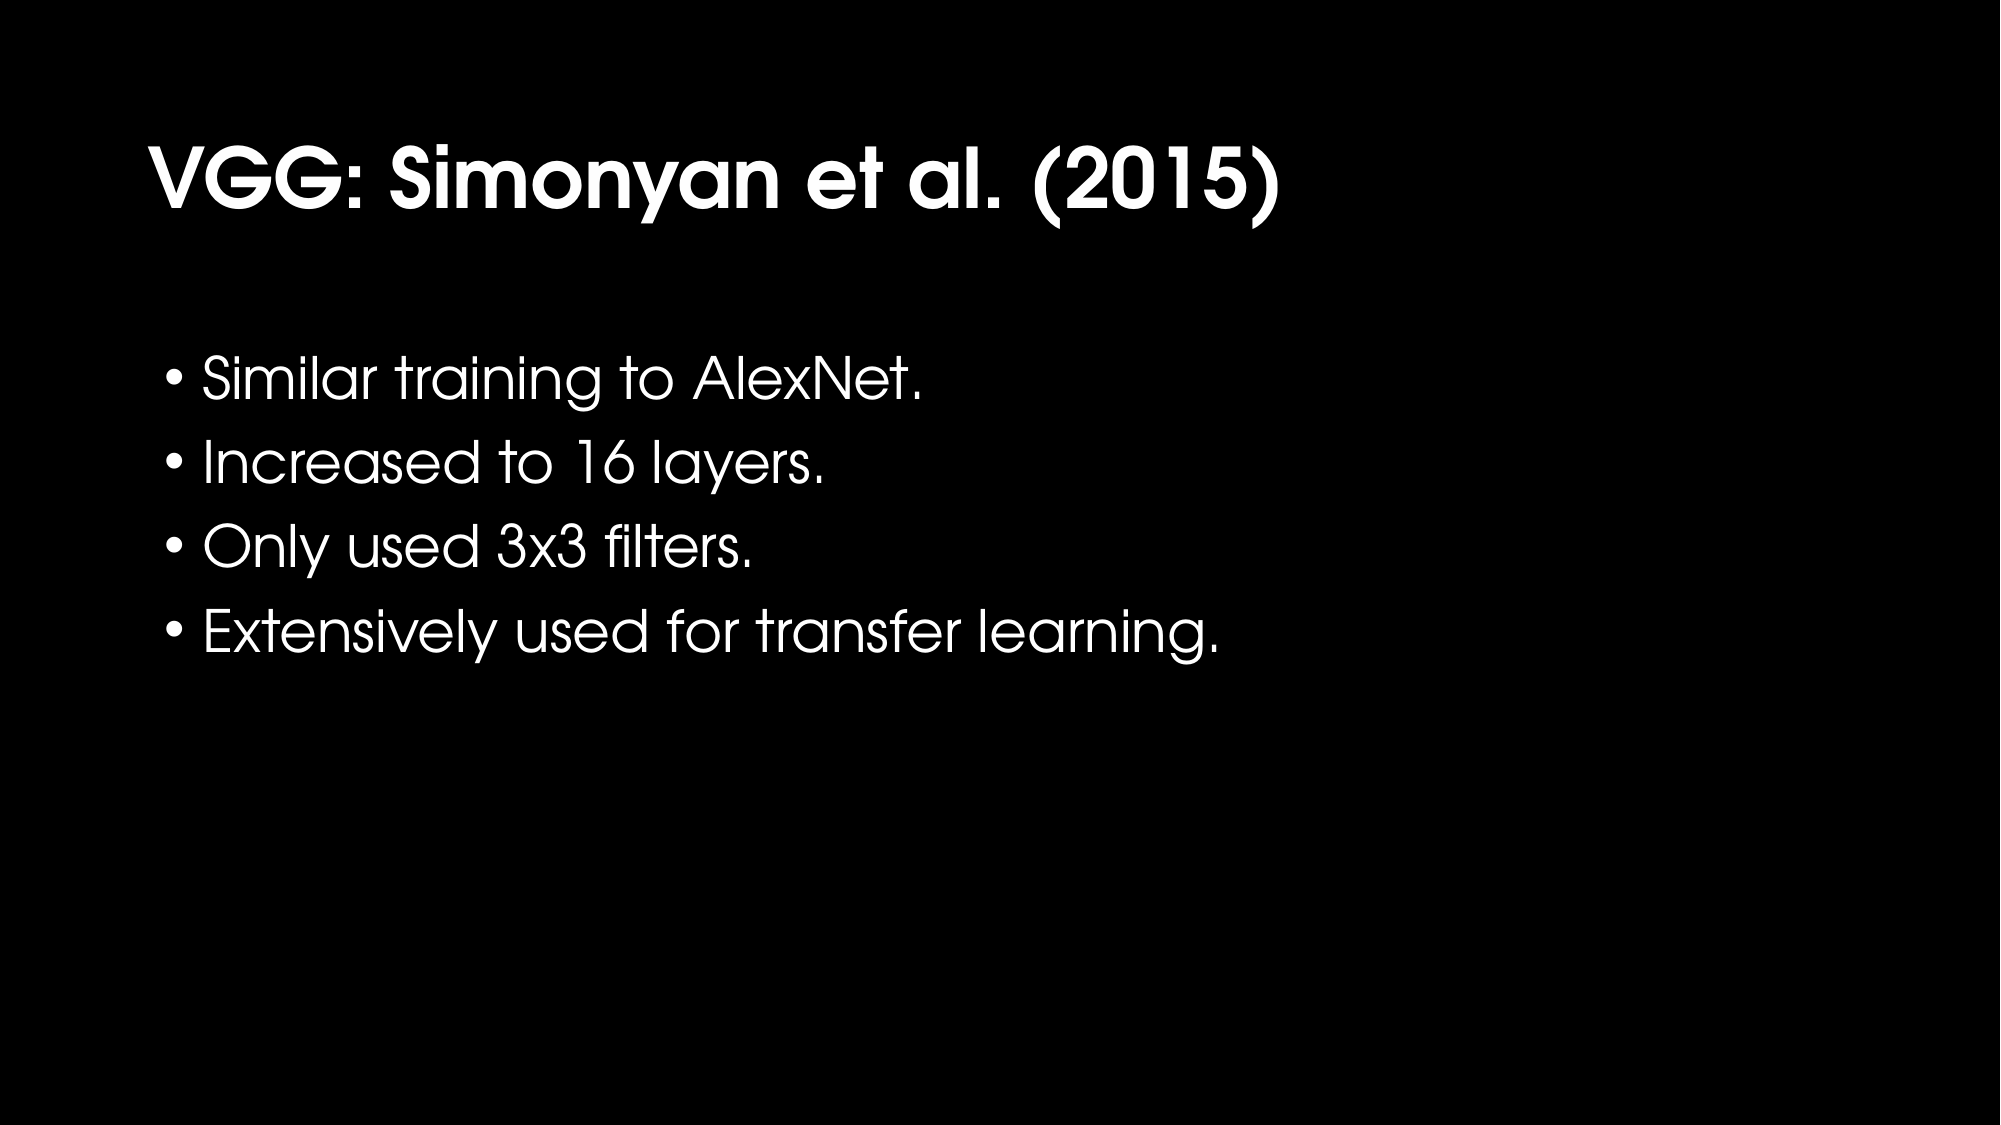

# VGG: Simonyan et al. (2015)
Similar training to AlexNet.
Increased to 16 layers.
Only used 3x3 filters.
Extensively used for transfer learning.